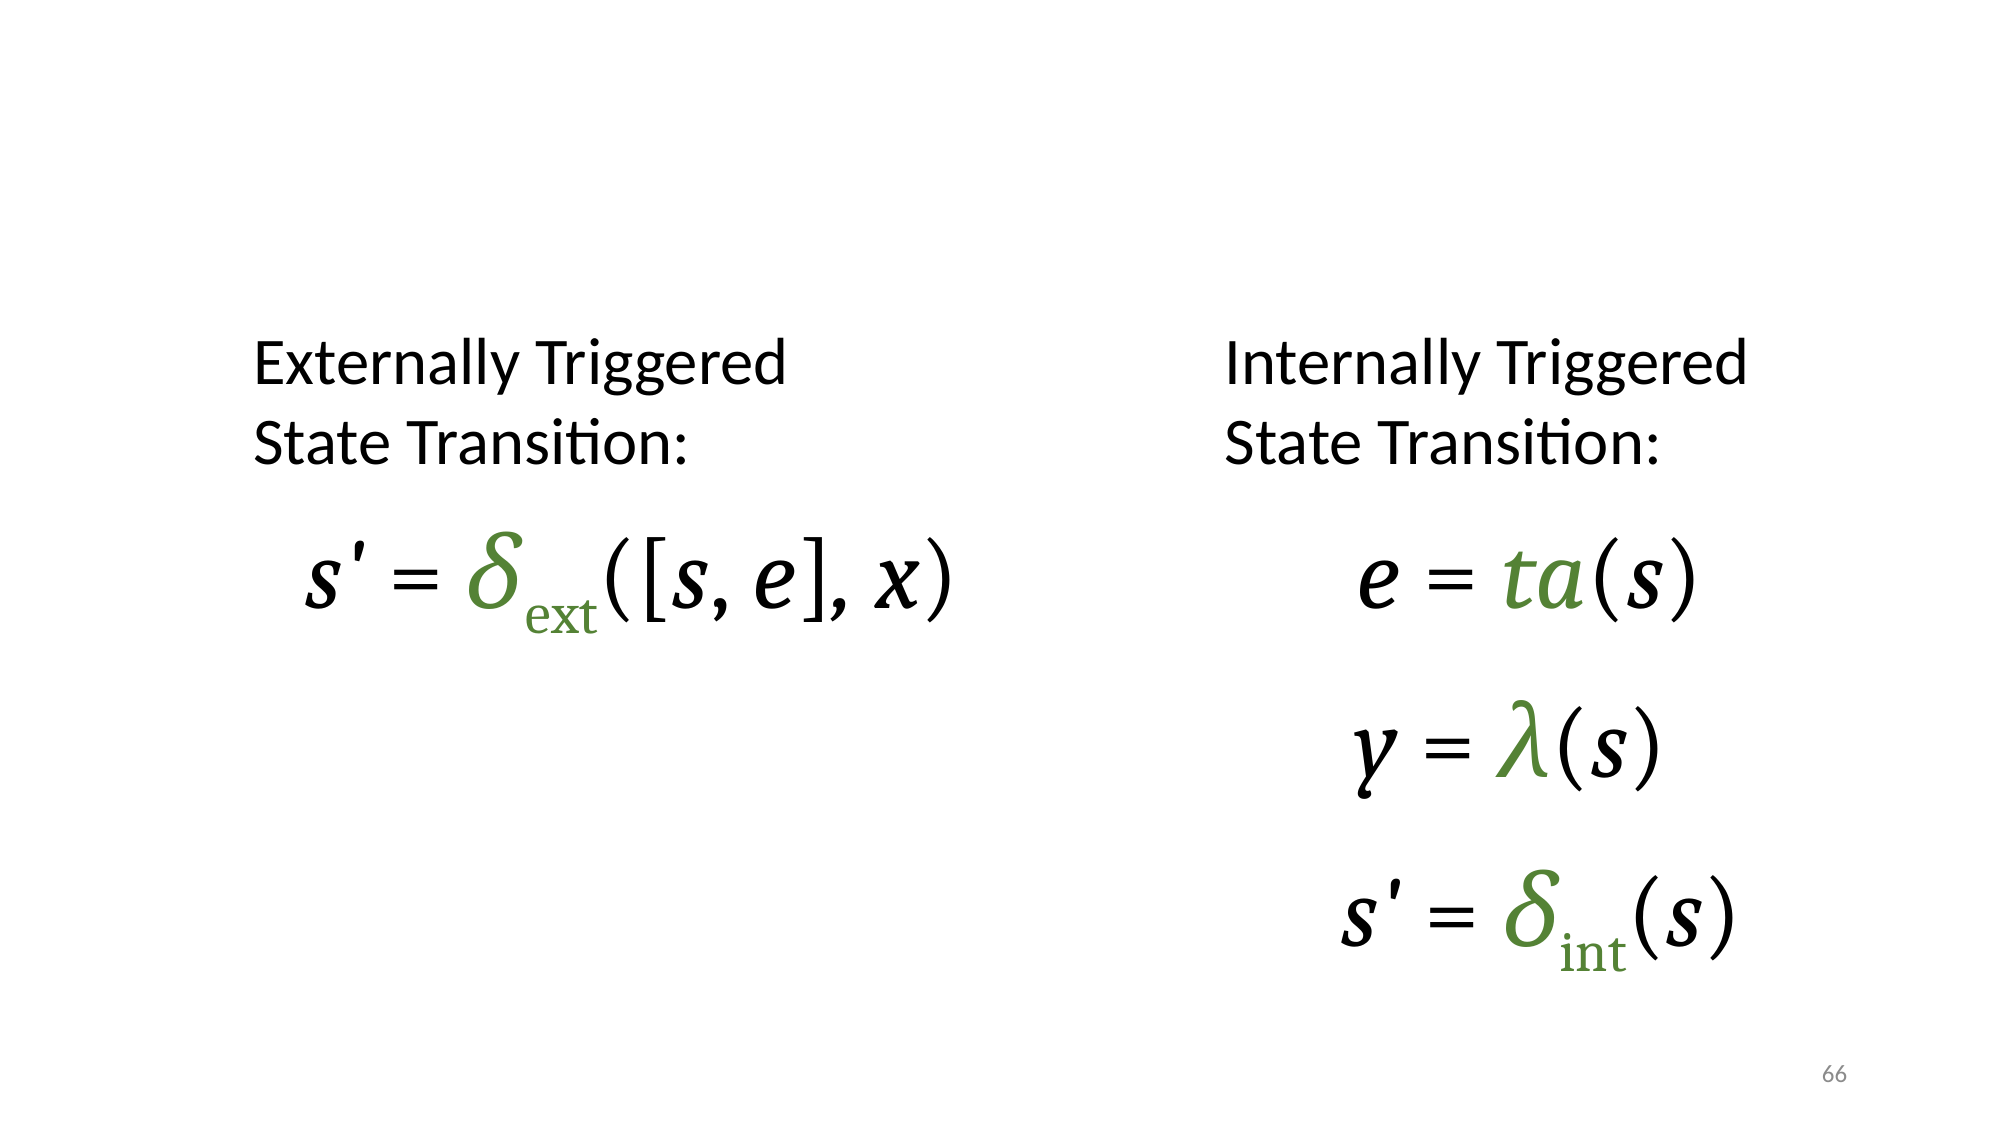

Externally Triggered
State Transition:
Internally Triggered
State Transition:
e = ta(s)
s' = δext([s, e], x)
y = λ(s)
s' = δint(s)
66